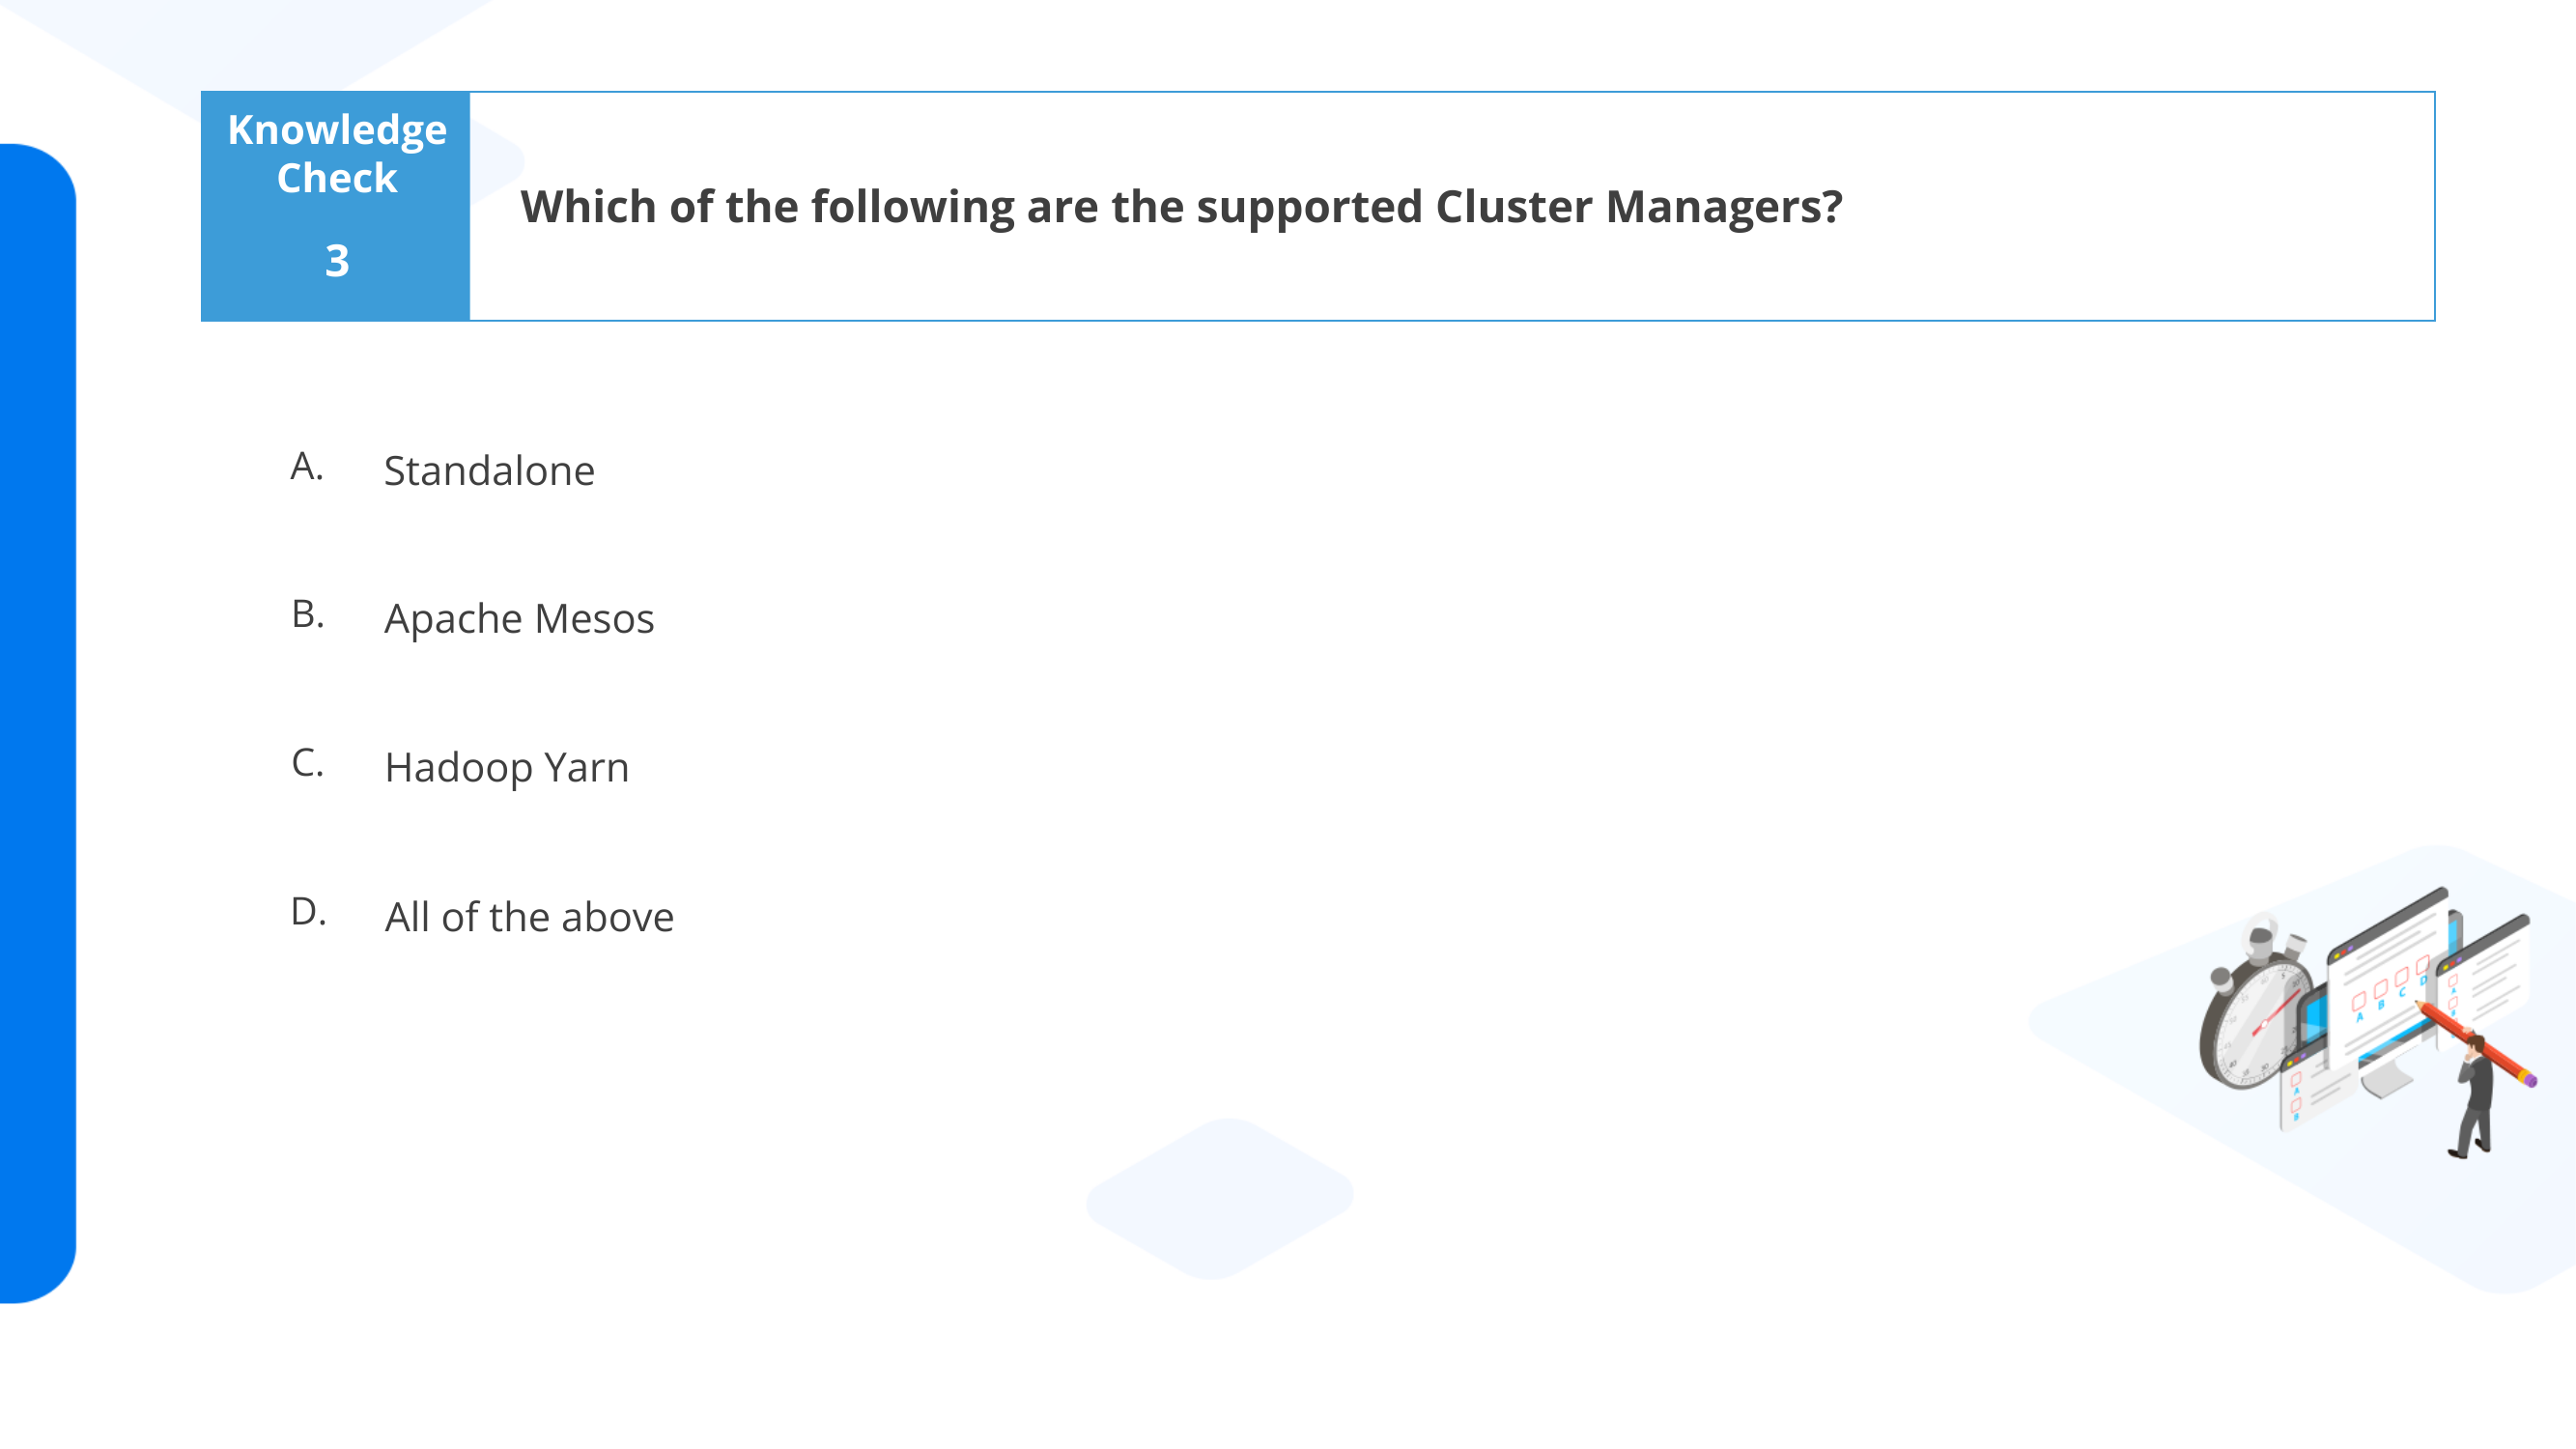

Which of the following are the supported Cluster Managers?
3
Standalone
Apache Mesos
Hadoop Yarn
All of the above